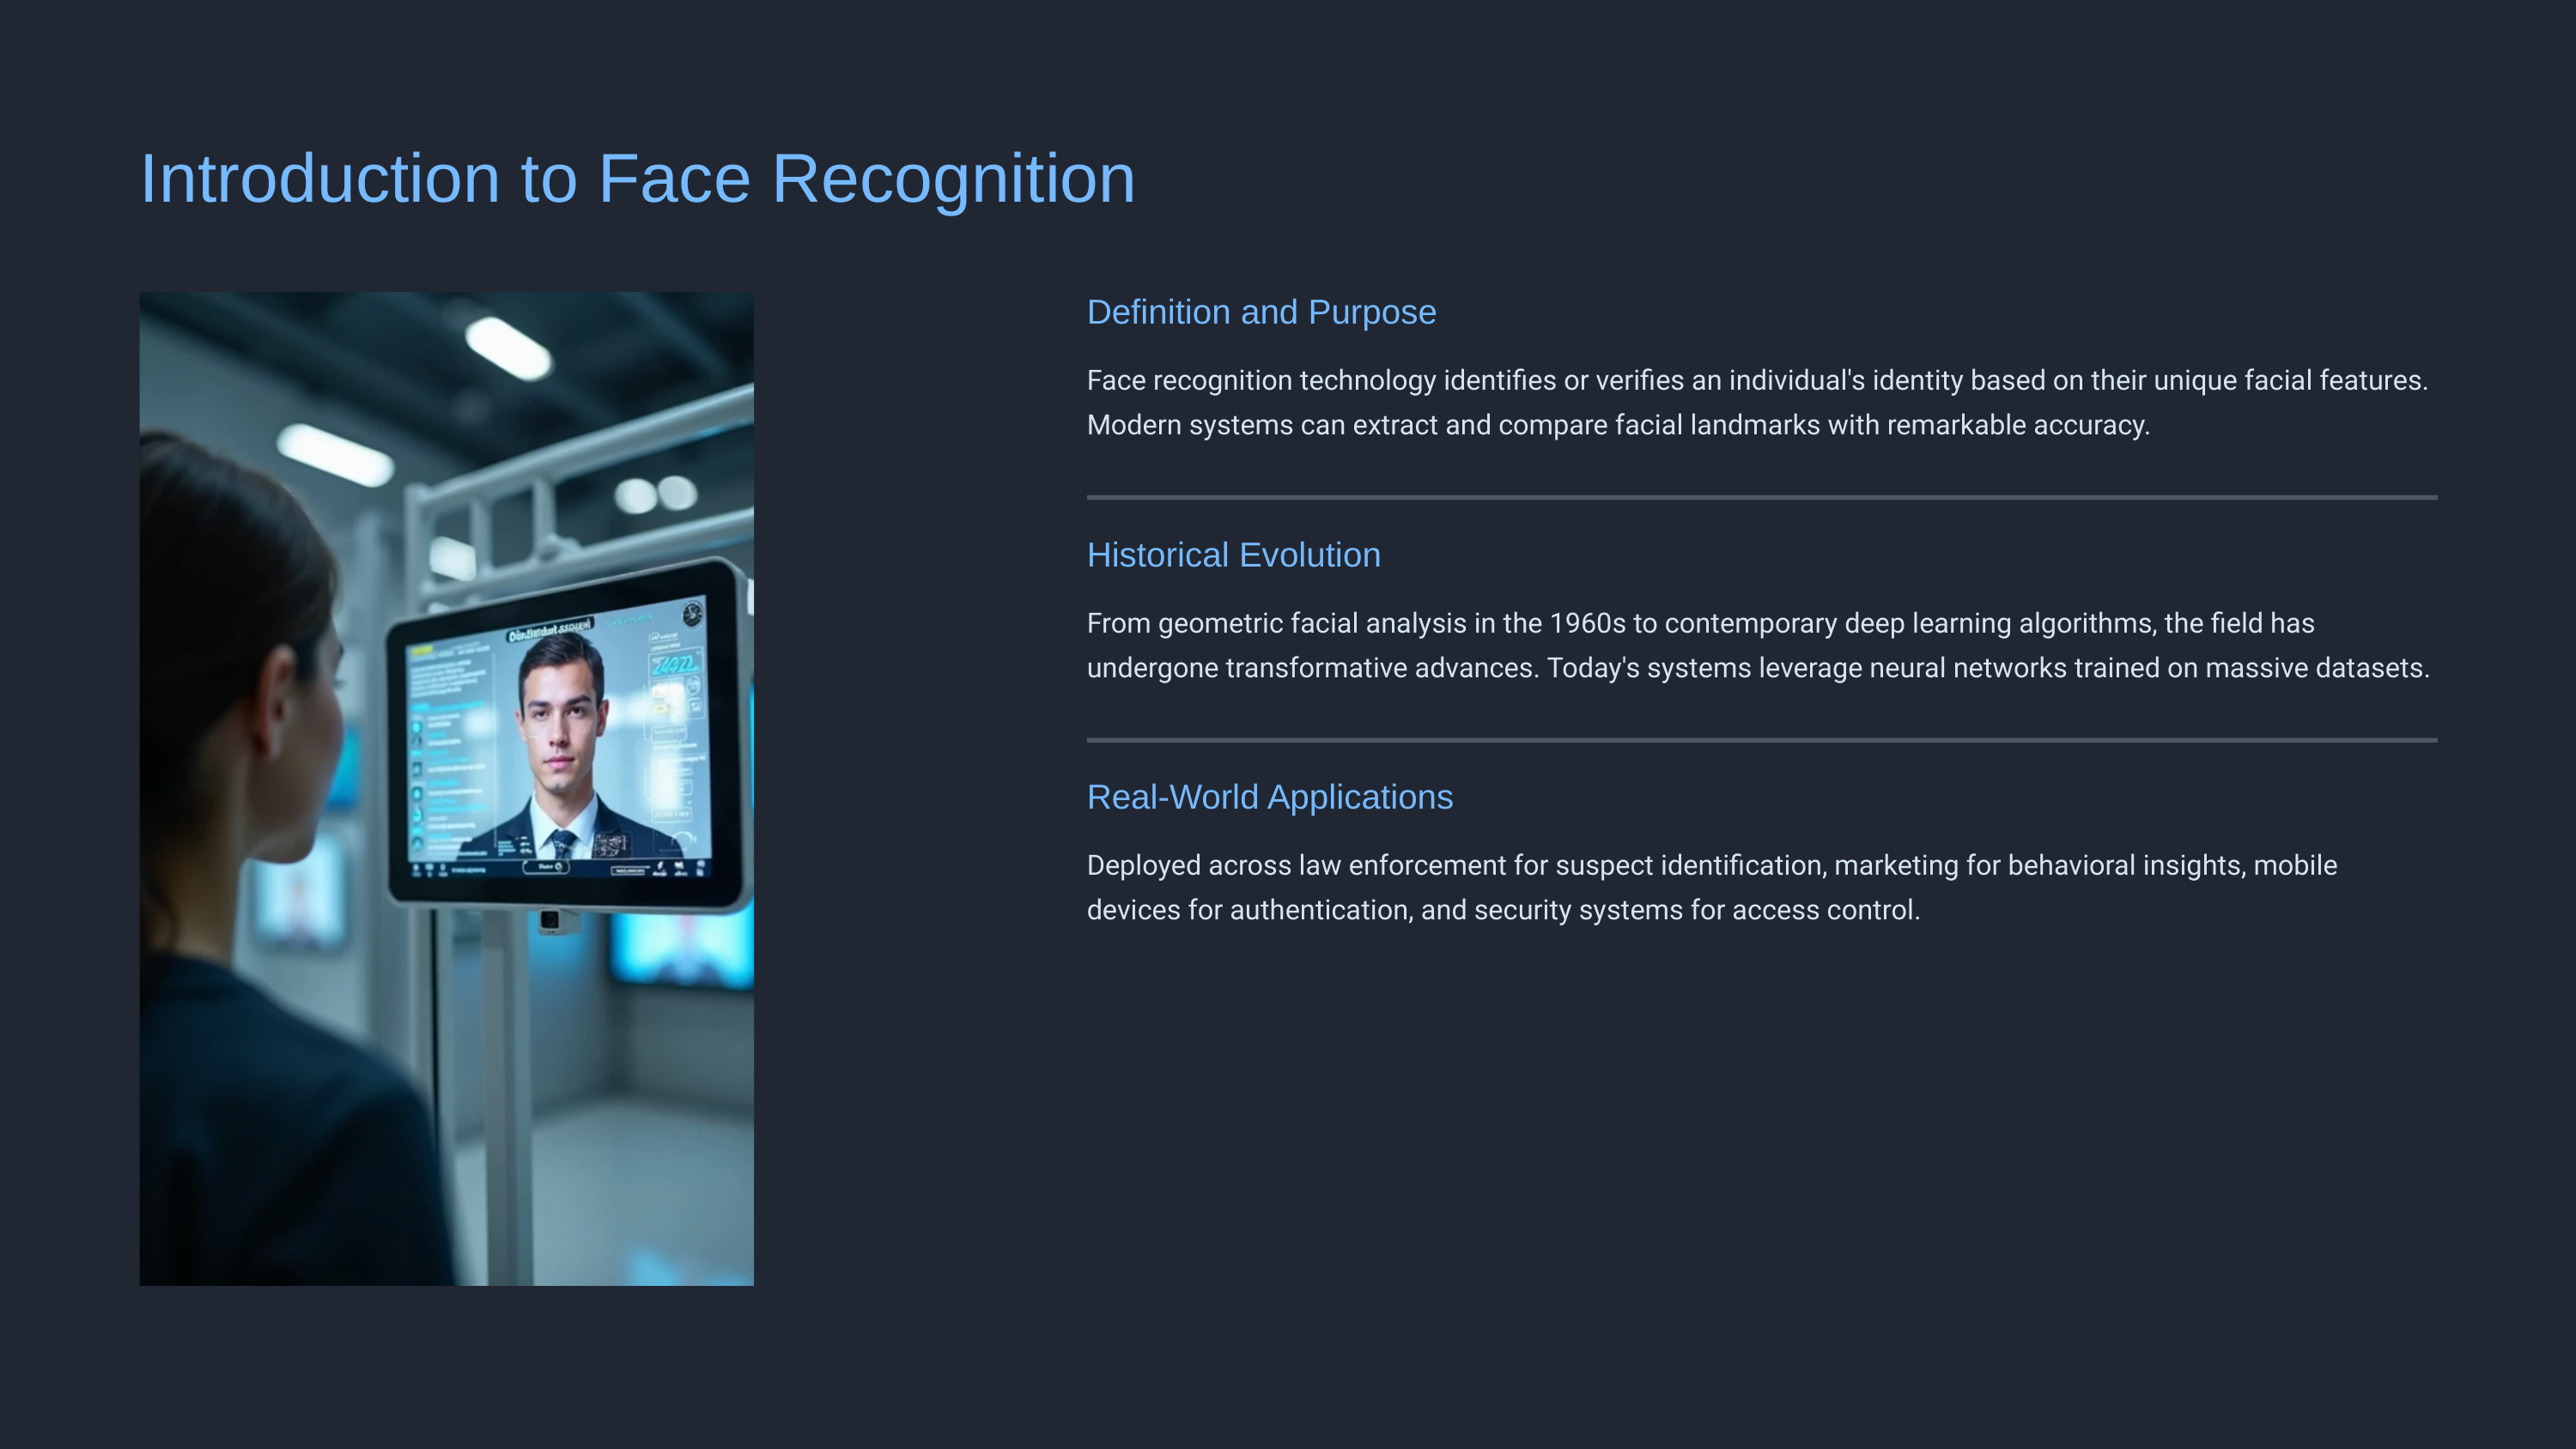

Introduction to Face Recognition
Definition and Purpose

Face recognition technology identifies or verifies an individual's identity based on their unique facial features. Modern systems can extract and compare facial landmarks with remarkable accuracy.

Historical Evolution
From geometric facial analysis in the 1960s to contemporary deep learning algorithms, the field has undergone transformative advances. Today's systems leverage neural networks trained on massive datasets.

Real-World Applications
Deployed across law enforcement for suspect identification, marketing for behavioral insights, mobile devices for authentication, and security systems for access control.